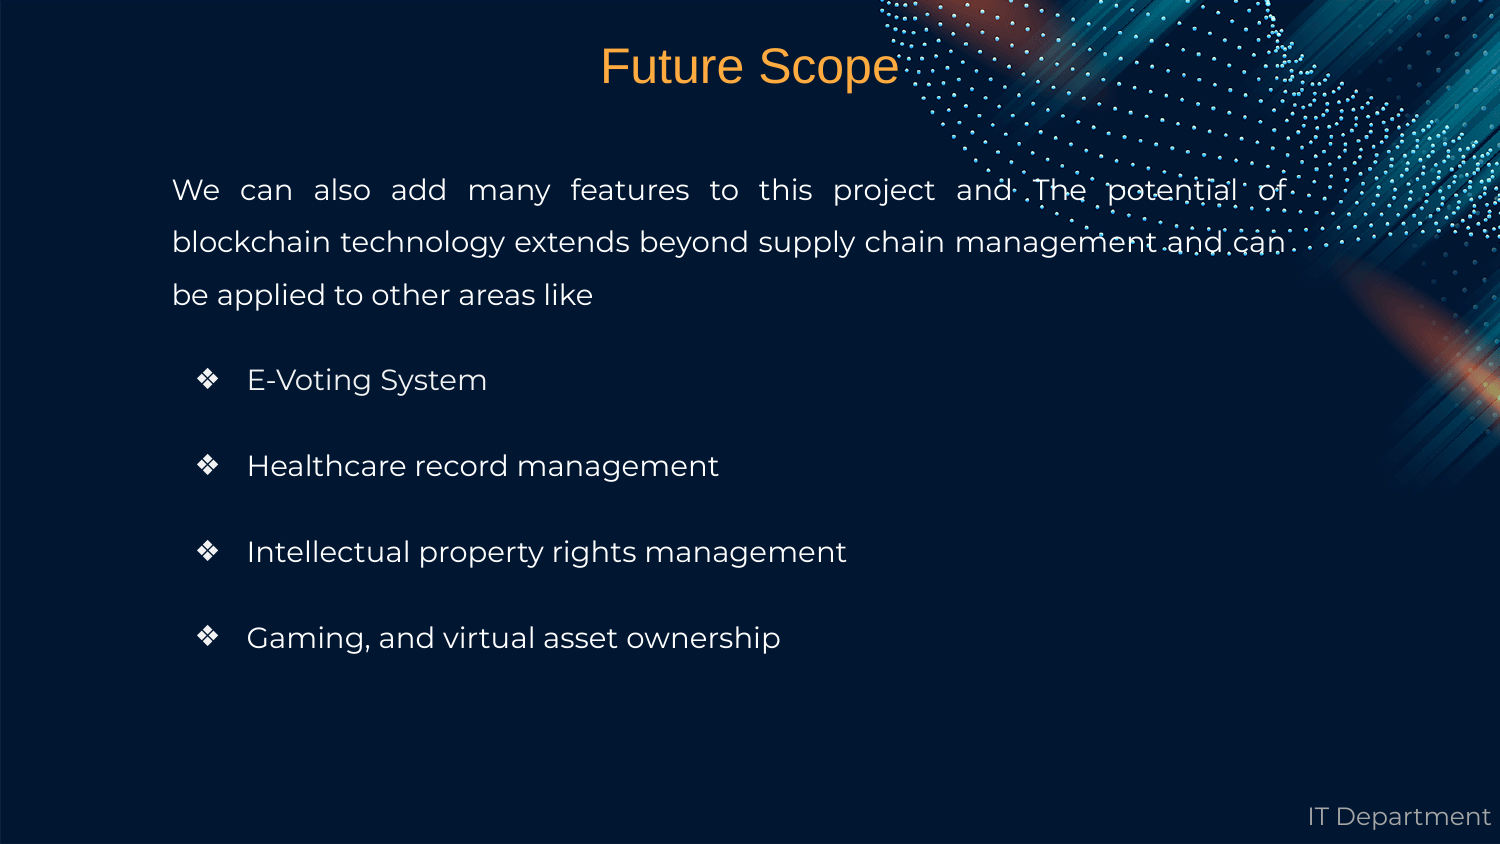

# Future Scope
We can also add many features to this project and The potential of blockchain technology extends beyond supply chain management and can be applied to other areas like
E-Voting System
Healthcare record management
Intellectual property rights management
Gaming, and virtual asset ownership

IT Department